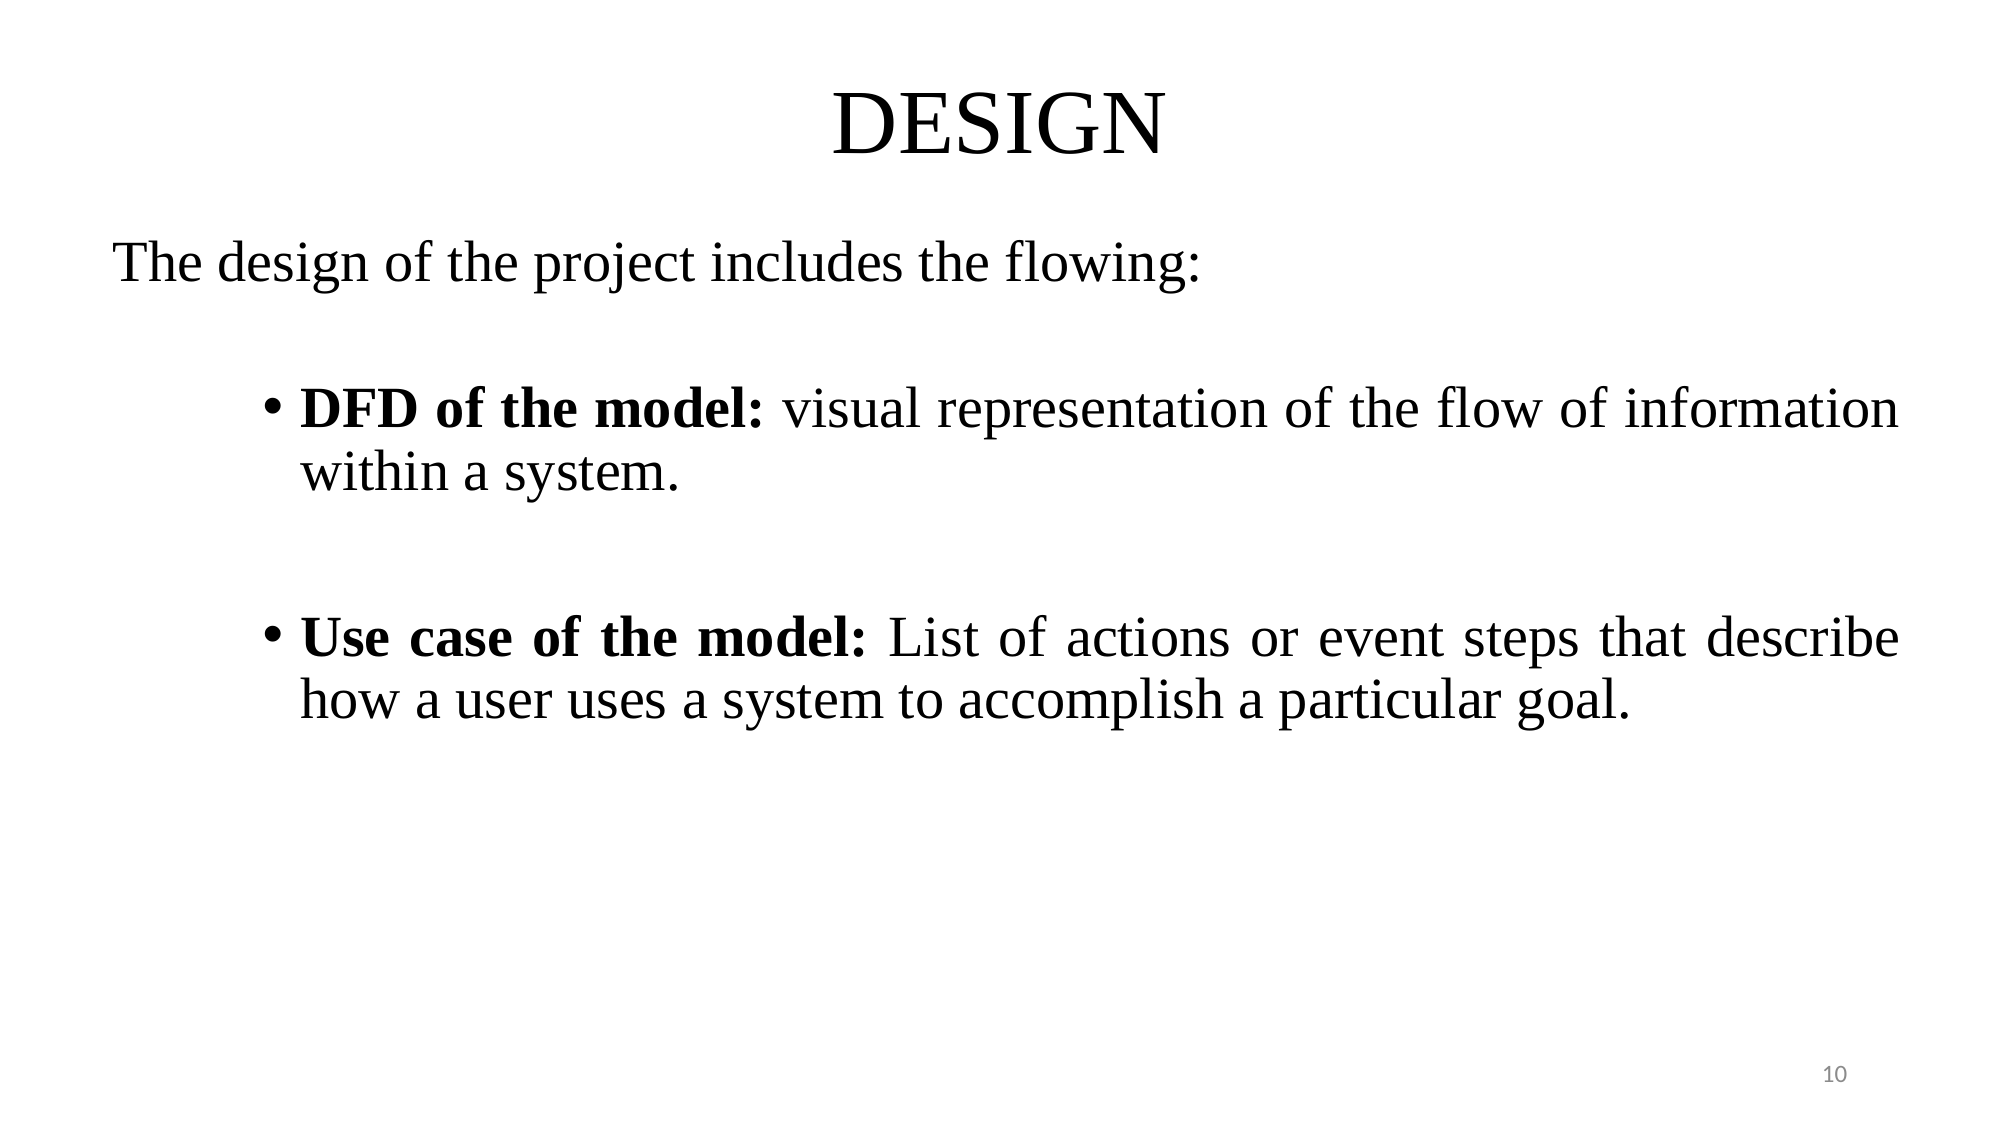

# DESIGN
The design of the project includes the flowing:

DFD of the model: visual representation of the flow of information within a system.

Use case of the model: List of actions or event steps that describe how a user uses a system to accomplish a particular goal.
10